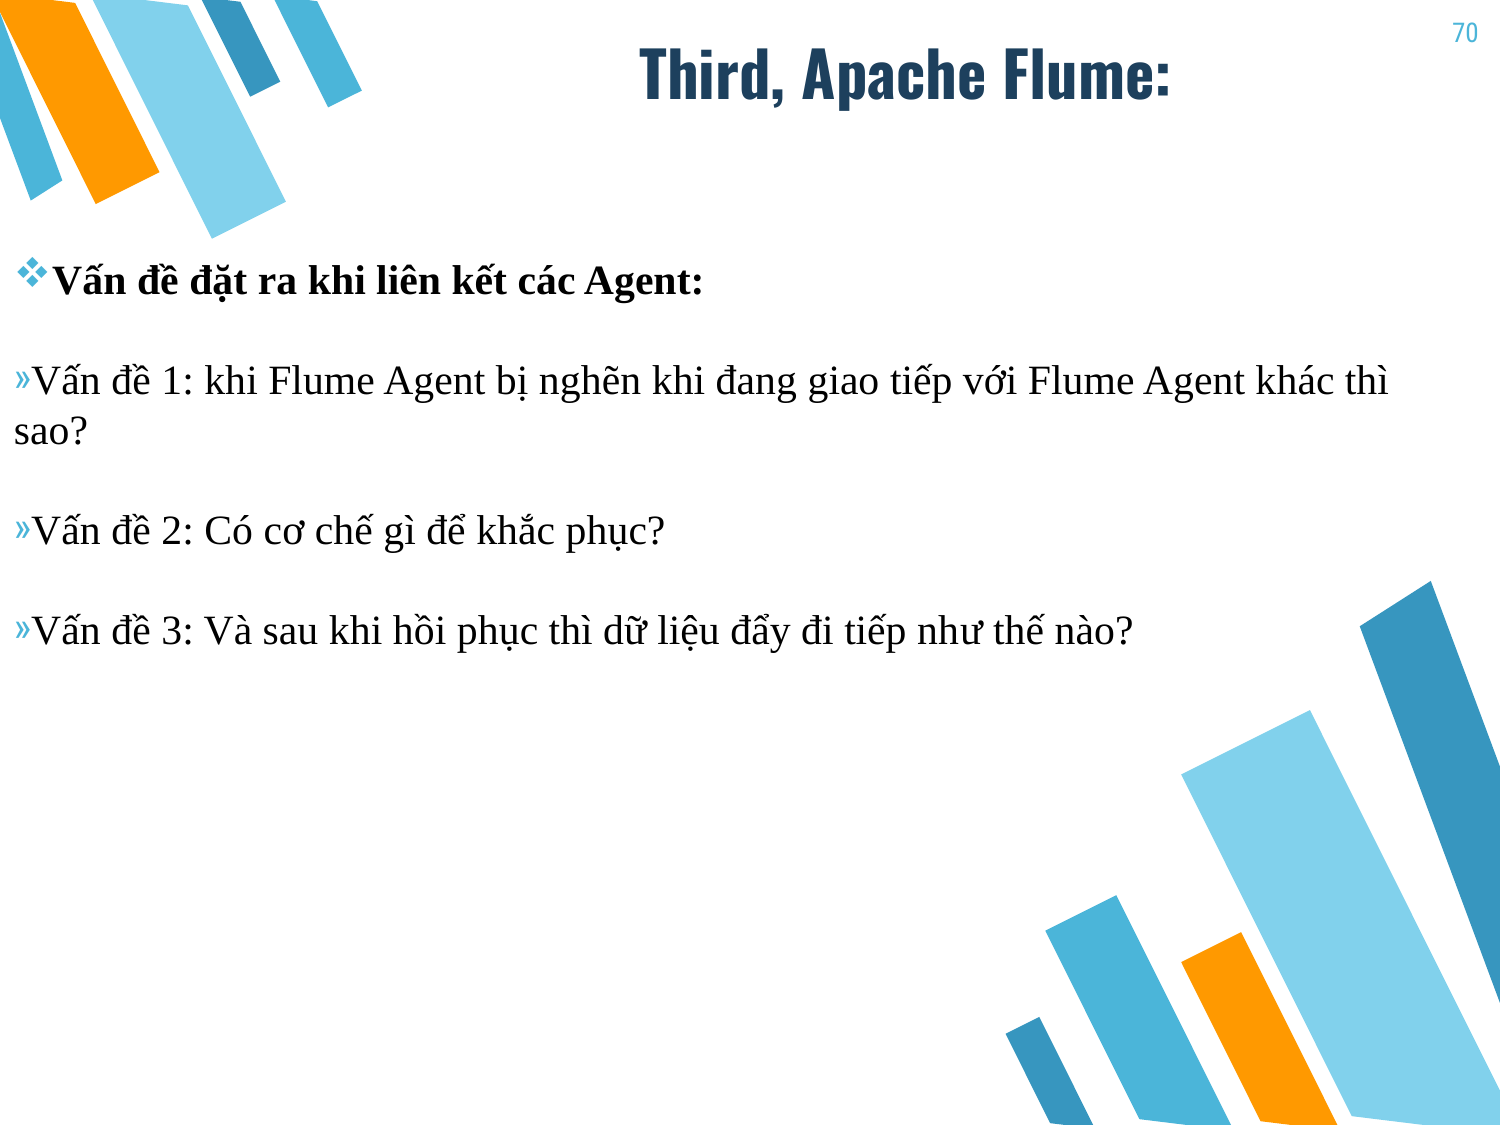

# Third, Apache Flume:
70
Vấn đề đặt ra khi liên kết các Agent:
Vấn đề 1: khi Flume Agent bị nghẽn khi đang giao tiếp với Flume Agent khác thì sao?
Vấn đề 2: Có cơ chế gì để khắc phục?
Vấn đề 3: Và sau khi hồi phục thì dữ liệu đẩy đi tiếp như thế nào?